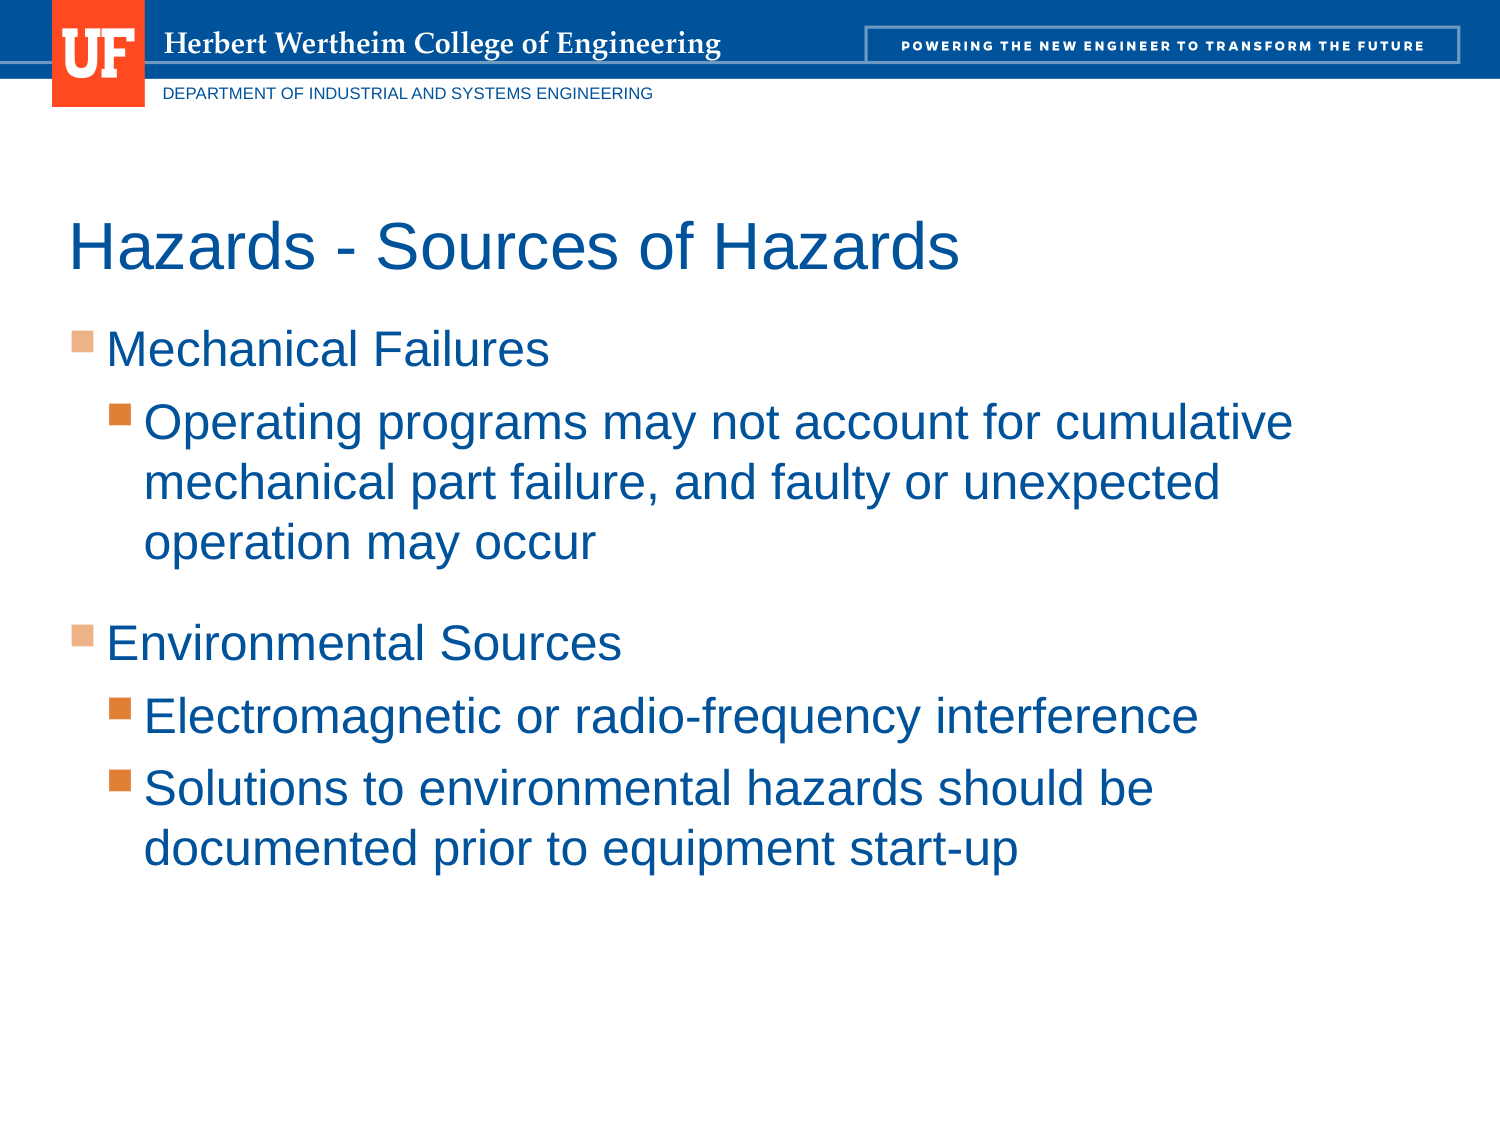

# Hazards - Sources of Hazards
Mechanical Failures
Operating programs may not account for cumulative mechanical part failure, and faulty or unexpected operation may occur
Environmental Sources
Electromagnetic or radio-frequency interference
Solutions to environmental hazards should be documented prior to equipment start-up